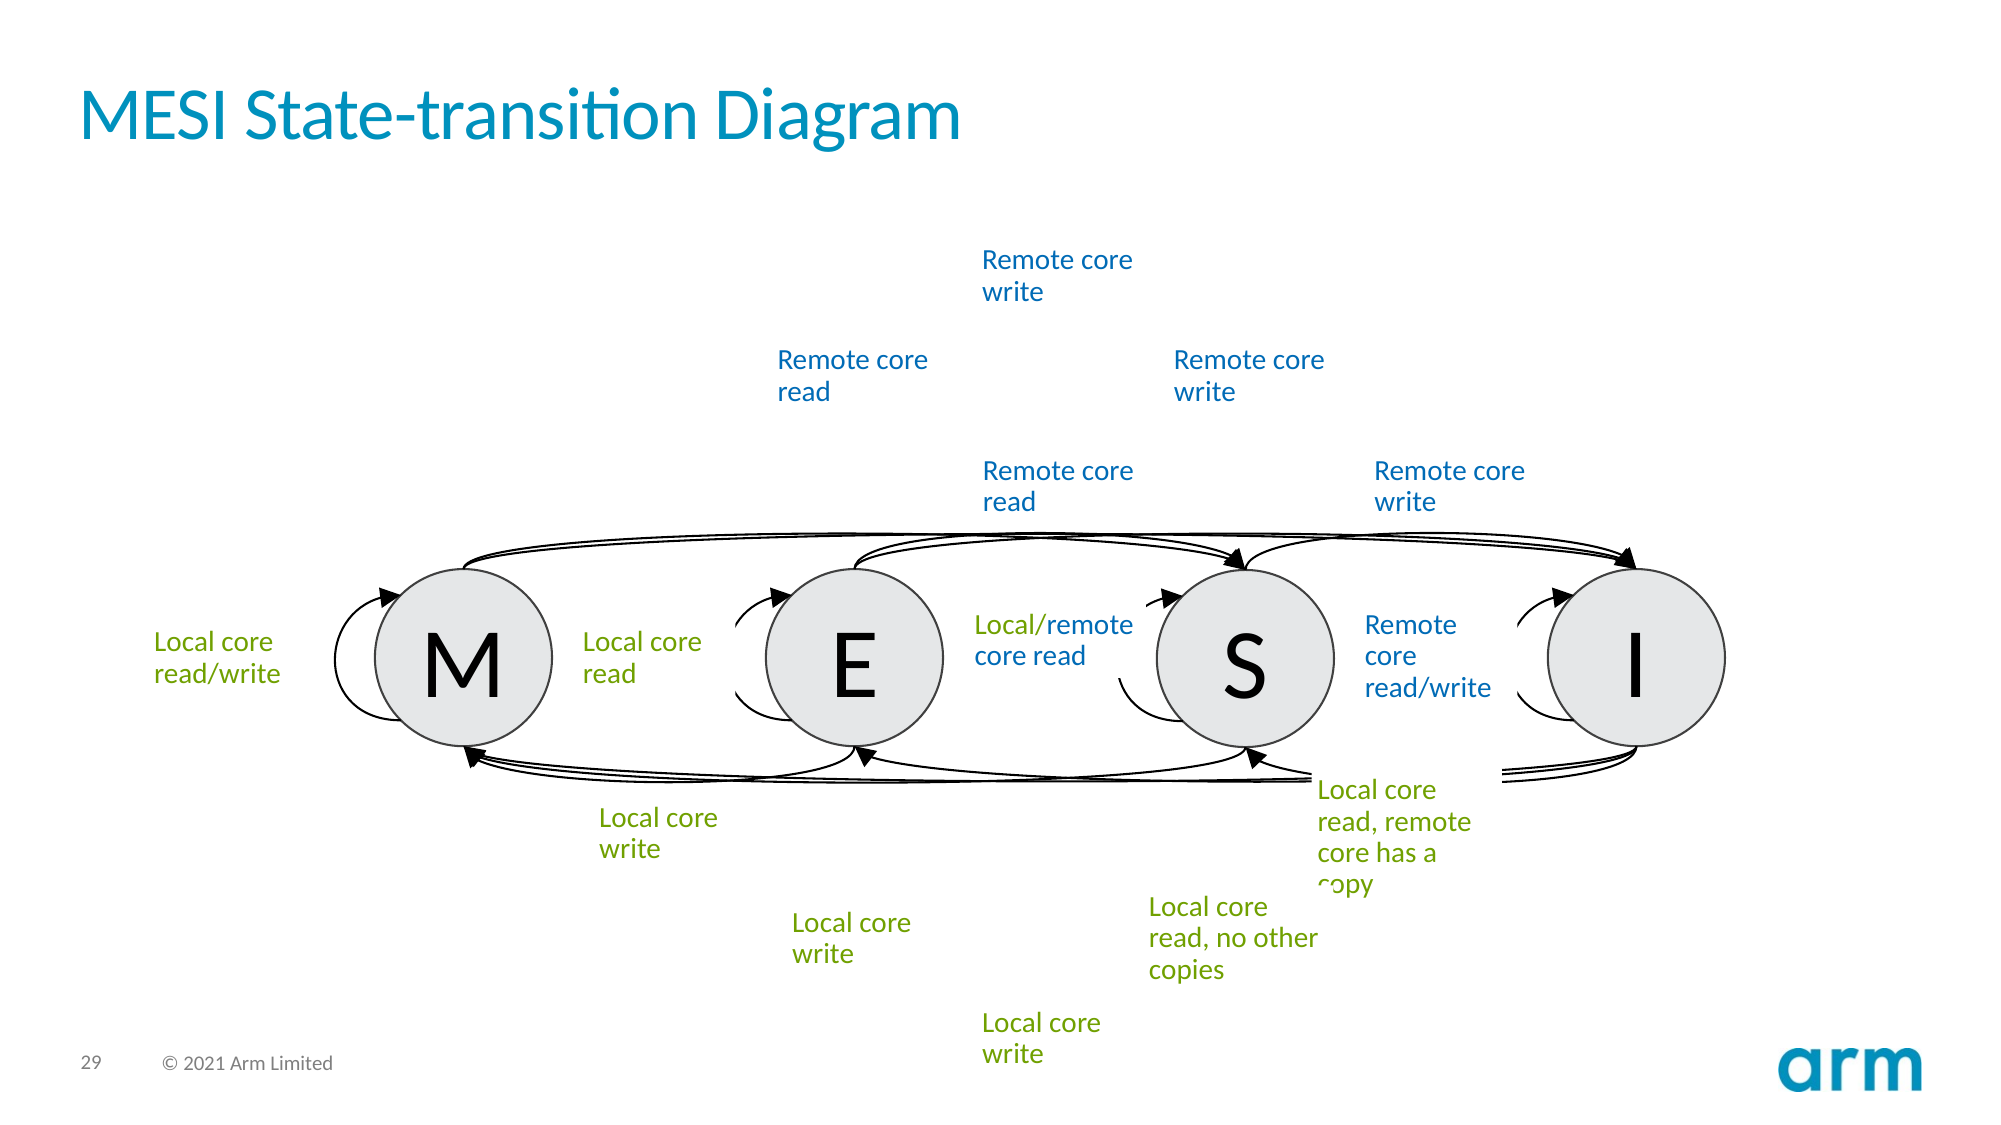

# MESI State-transition Diagram
Remote core write
Remote core read
Remote core write
Remote core write
Remote core read
M
E
I
S
Remote core read/write
Local/remote core read
Local core read/write
Local core read
Local core read, remote core has a copy
Local core write
Local core read, no other copies
Local core write
Local core write